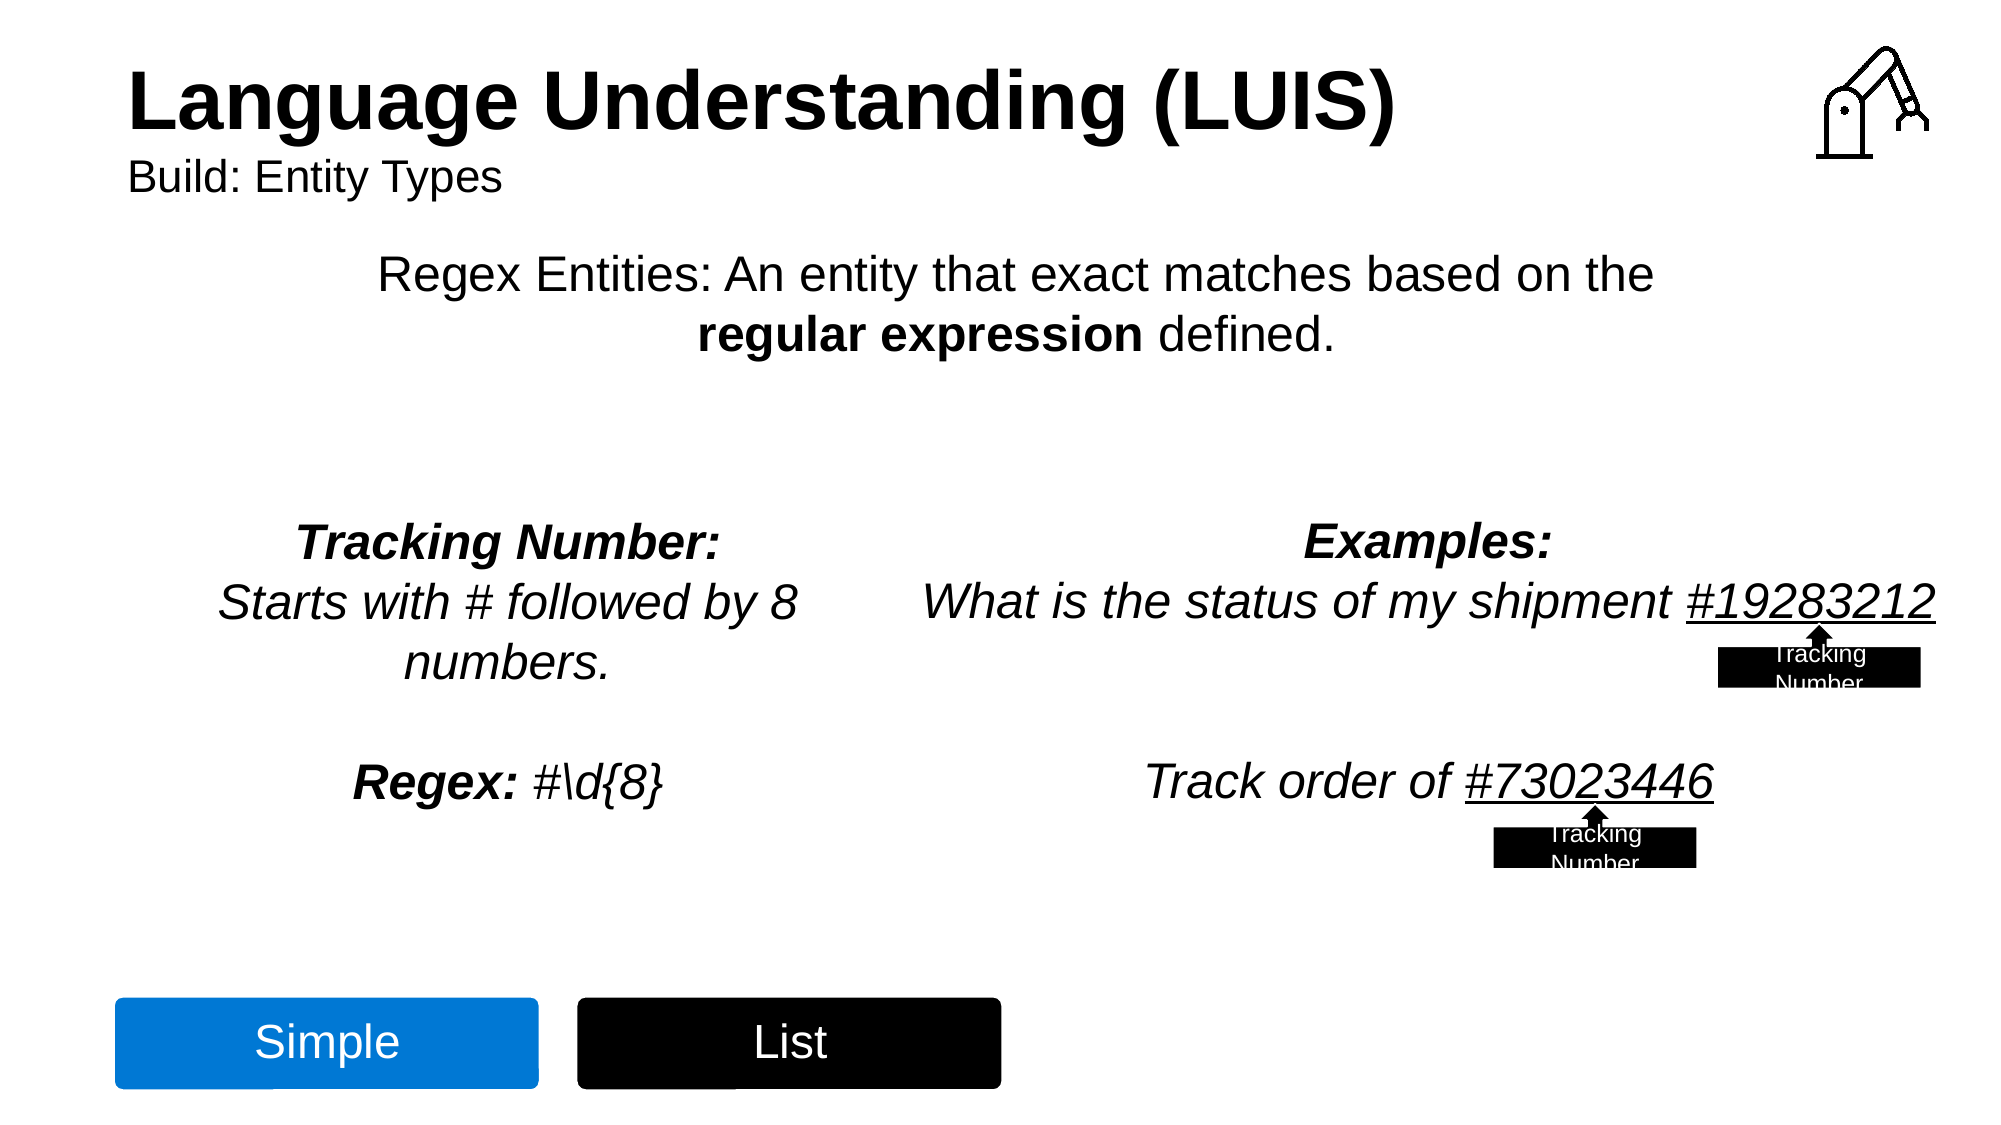

# Language Understanding (LUIS) Build: Entity Types

Regex Entities: An entity that exact matches based on the regular expression defined.
Examples:
What is the status of my shipment #19283212

Track order of #73023446
Tracking Number:
Starts with # followed by 8 numbers.

Regex: #\d{8}
Tracking Number

Tracking Number
Composite
Simple
List
Regex
Prebuilt